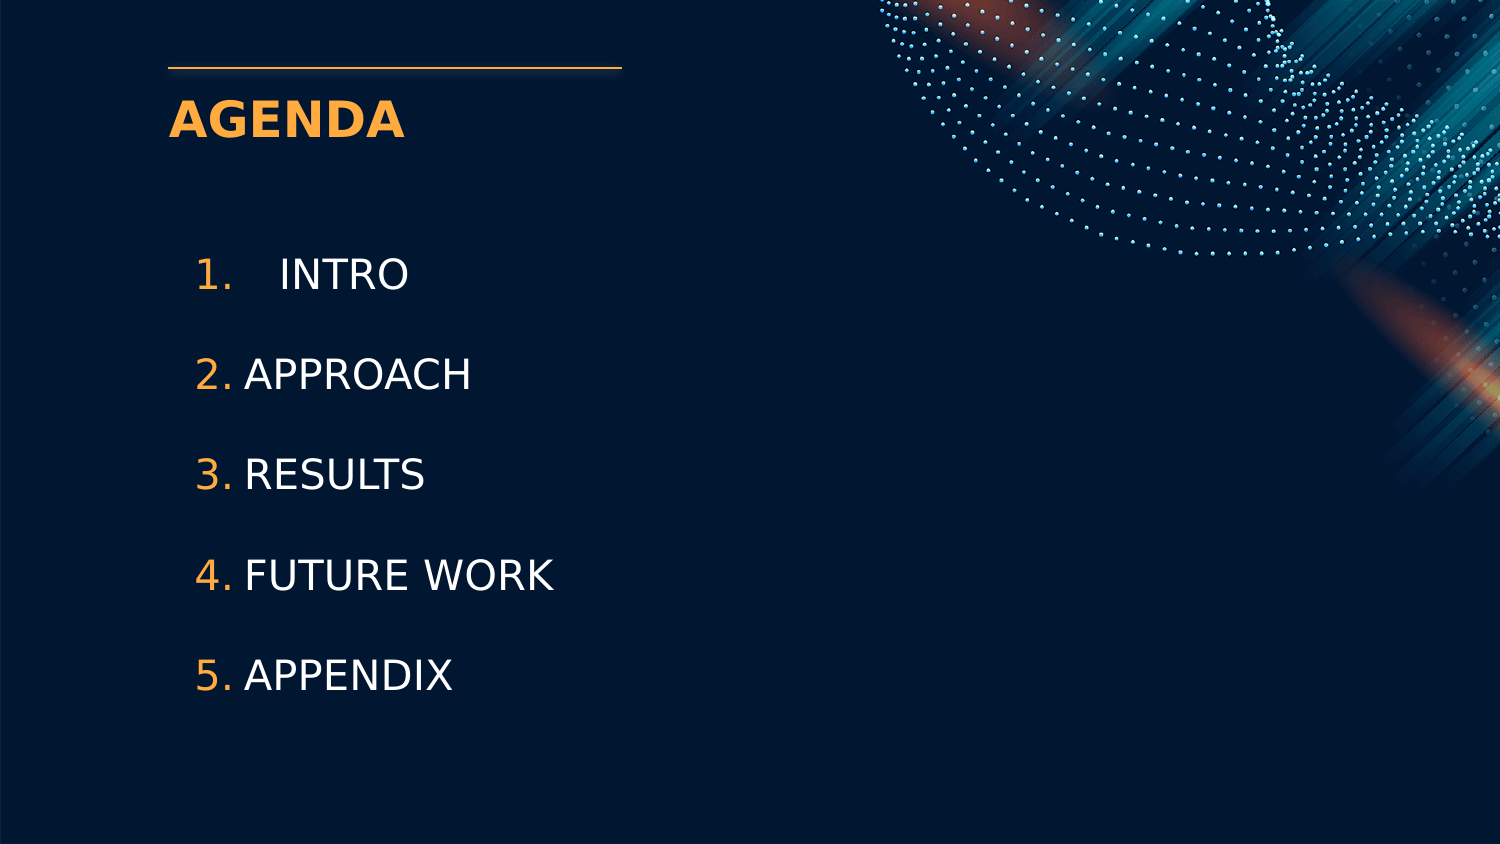

# AGENDA

INTRO

APPROACH

RESULTS

FUTURE WORK

APPENDIX